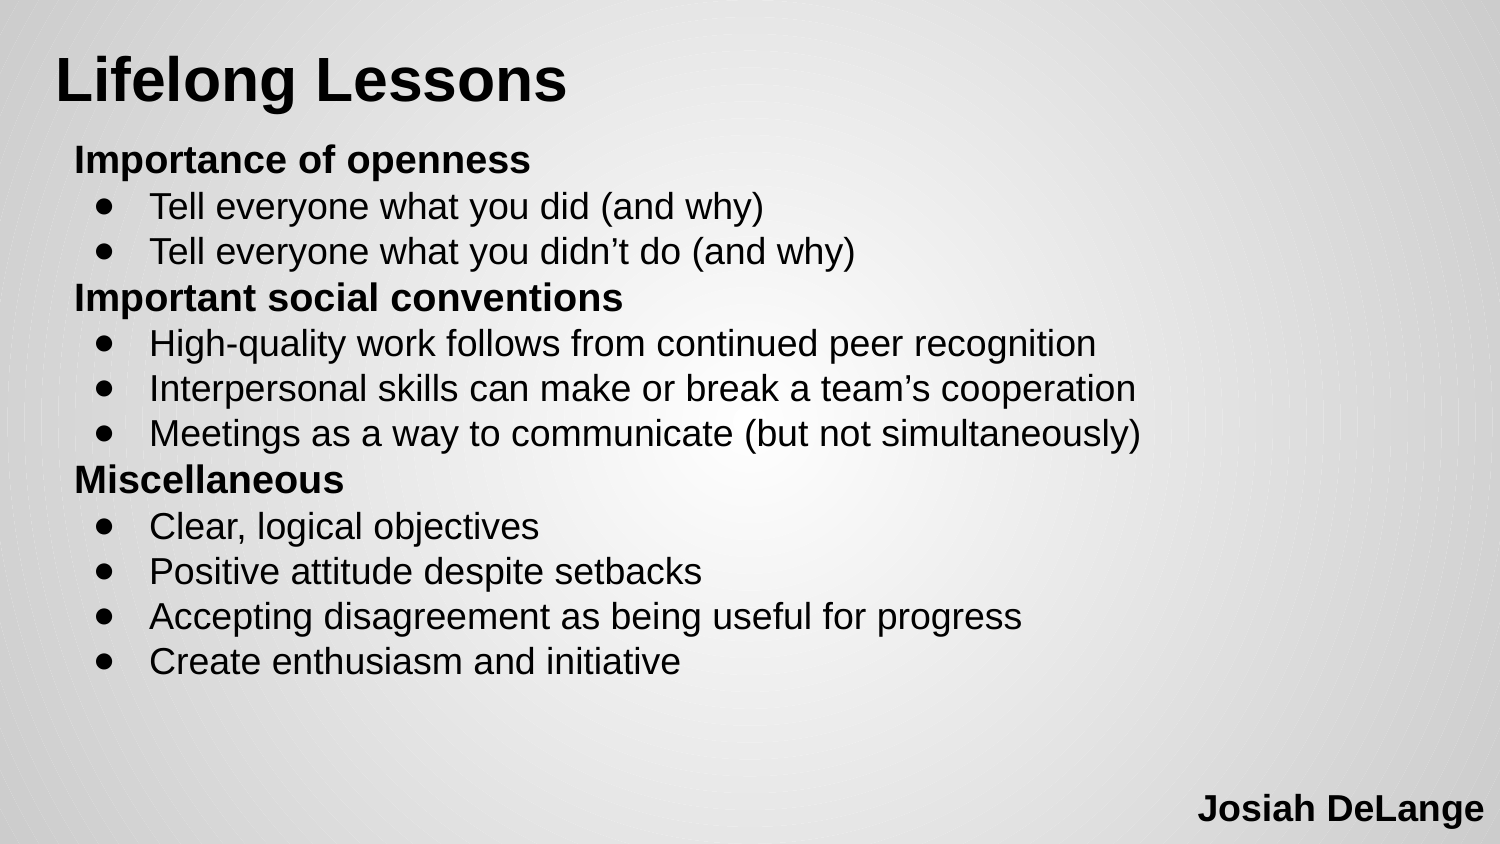

# Lifelong Lessons
Importance of openness
Tell everyone what you did (and why)
Tell everyone what you didn’t do (and why)
Important social conventions
High-quality work follows from continued peer recognition
Interpersonal skills can make or break a team’s cooperation
Meetings as a way to communicate (but not simultaneously)
Miscellaneous
Clear, logical objectives
Positive attitude despite setbacks
Accepting disagreement as being useful for progress
Create enthusiasm and initiative
Josiah DeLange